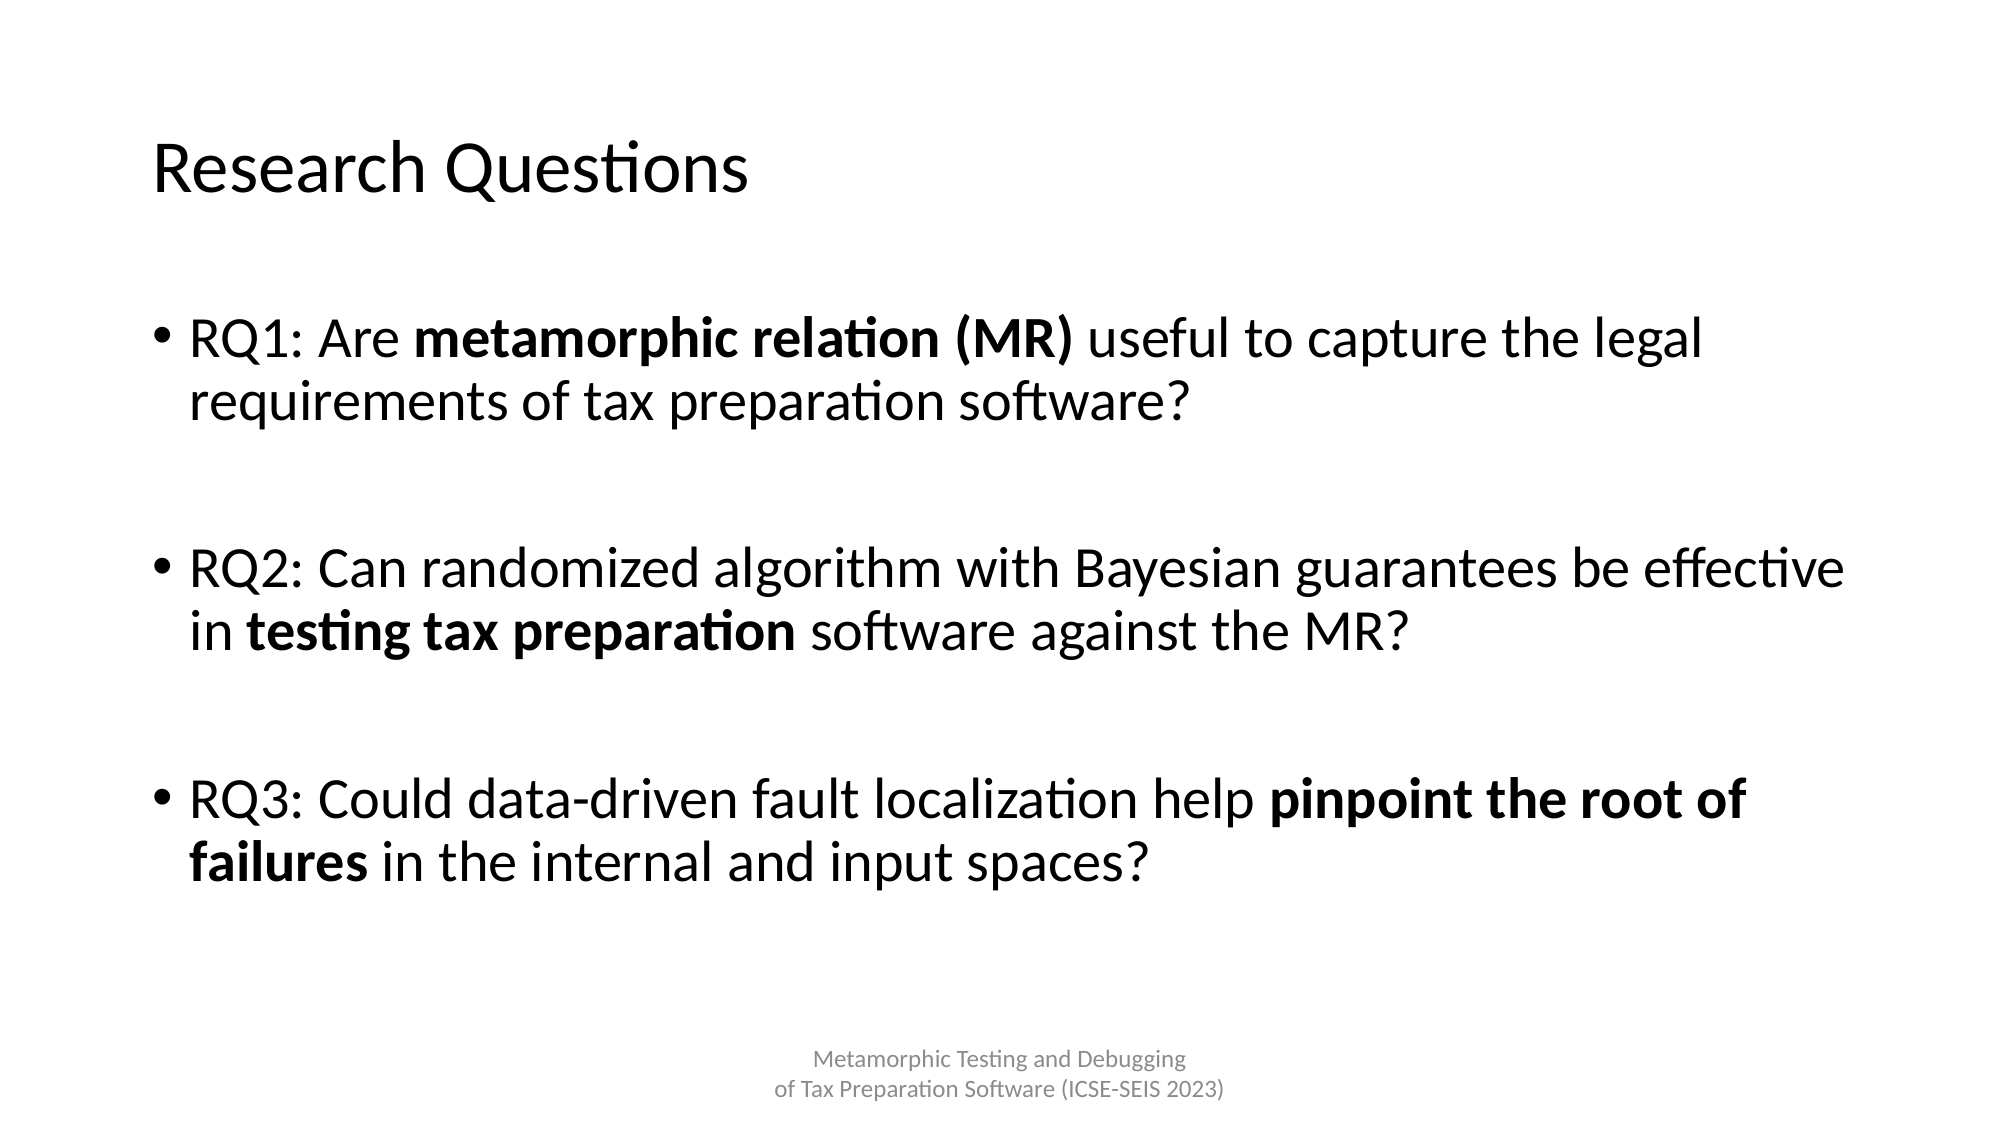

# Research Questions
RQ1: Are metamorphic relation (MR) useful to capture the legal requirements of tax preparation software?

RQ2: Can randomized algorithm with Bayesian guarantees be effective in testing tax preparation software against the MR?

RQ3: Could data-driven fault localization help pinpoint the root of failures in the internal and input spaces?
Metamorphic Testing and Debugging
of Tax Preparation Software (ICSE-SEIS 2023)